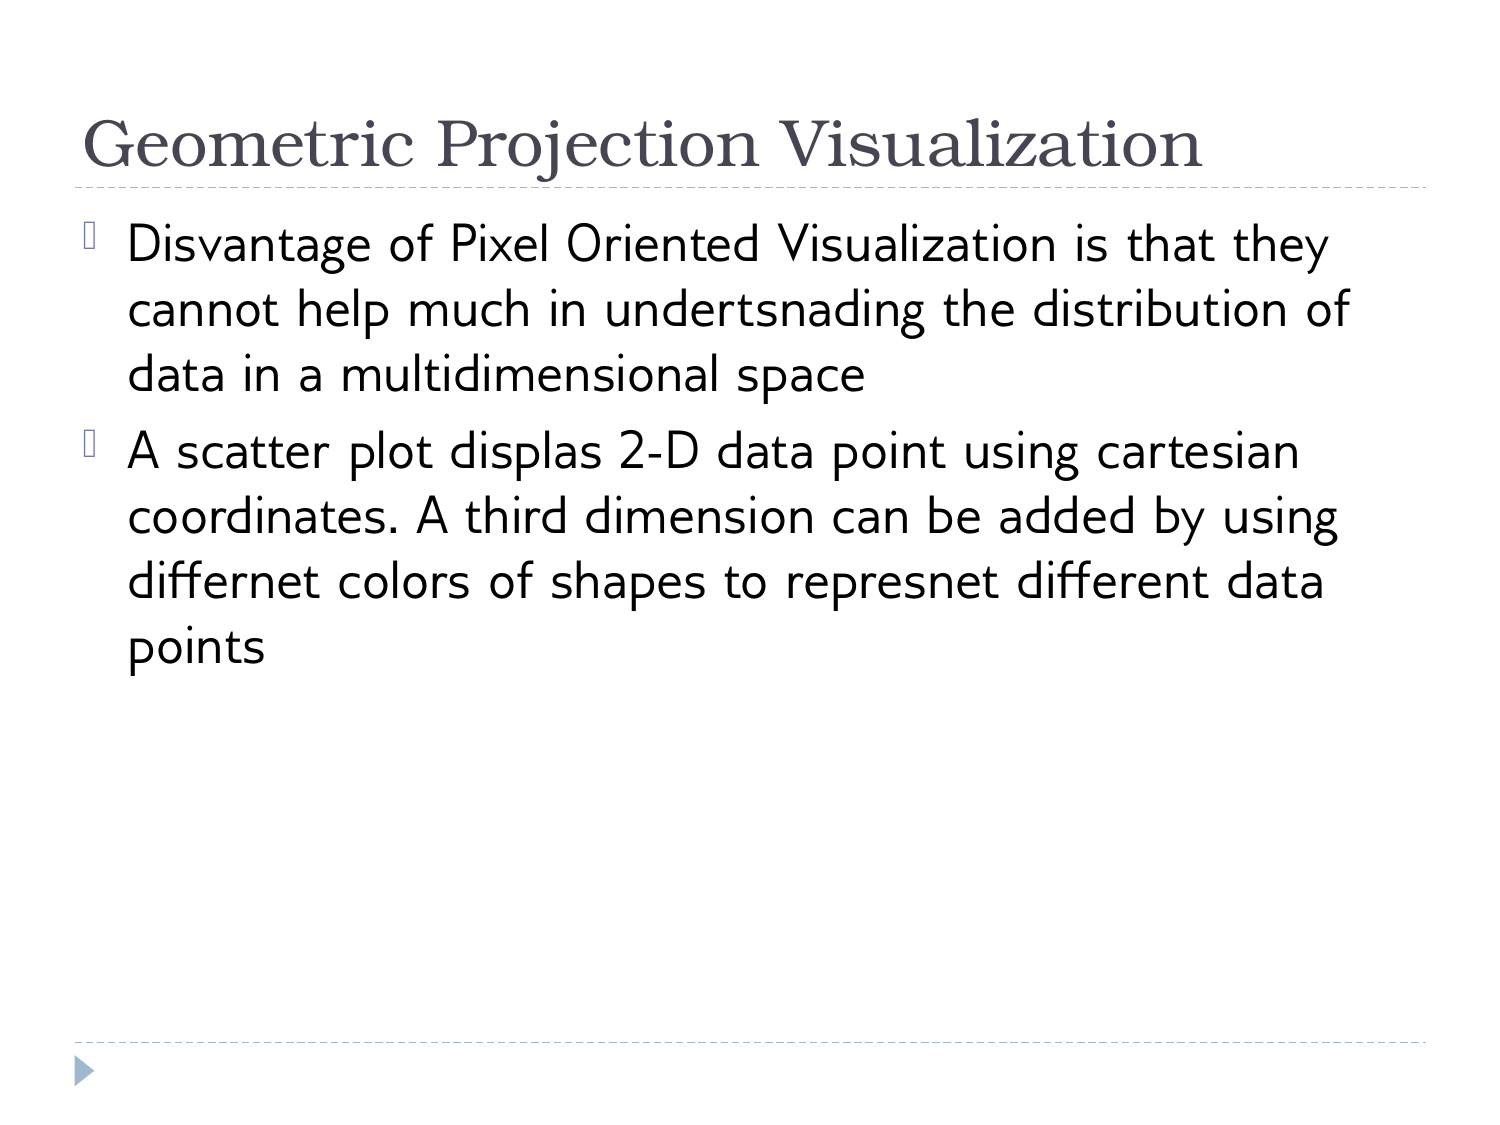

# Geometric Projection Visualization
Disvantage of Pixel Oriented Visualization is that they cannot help much in undertsnading the distribution of data in a multidimensional space
A scatter plot displas 2-D data point using cartesian coordinates. A third dimension can be added by using differnet colors of shapes to represnet different data points